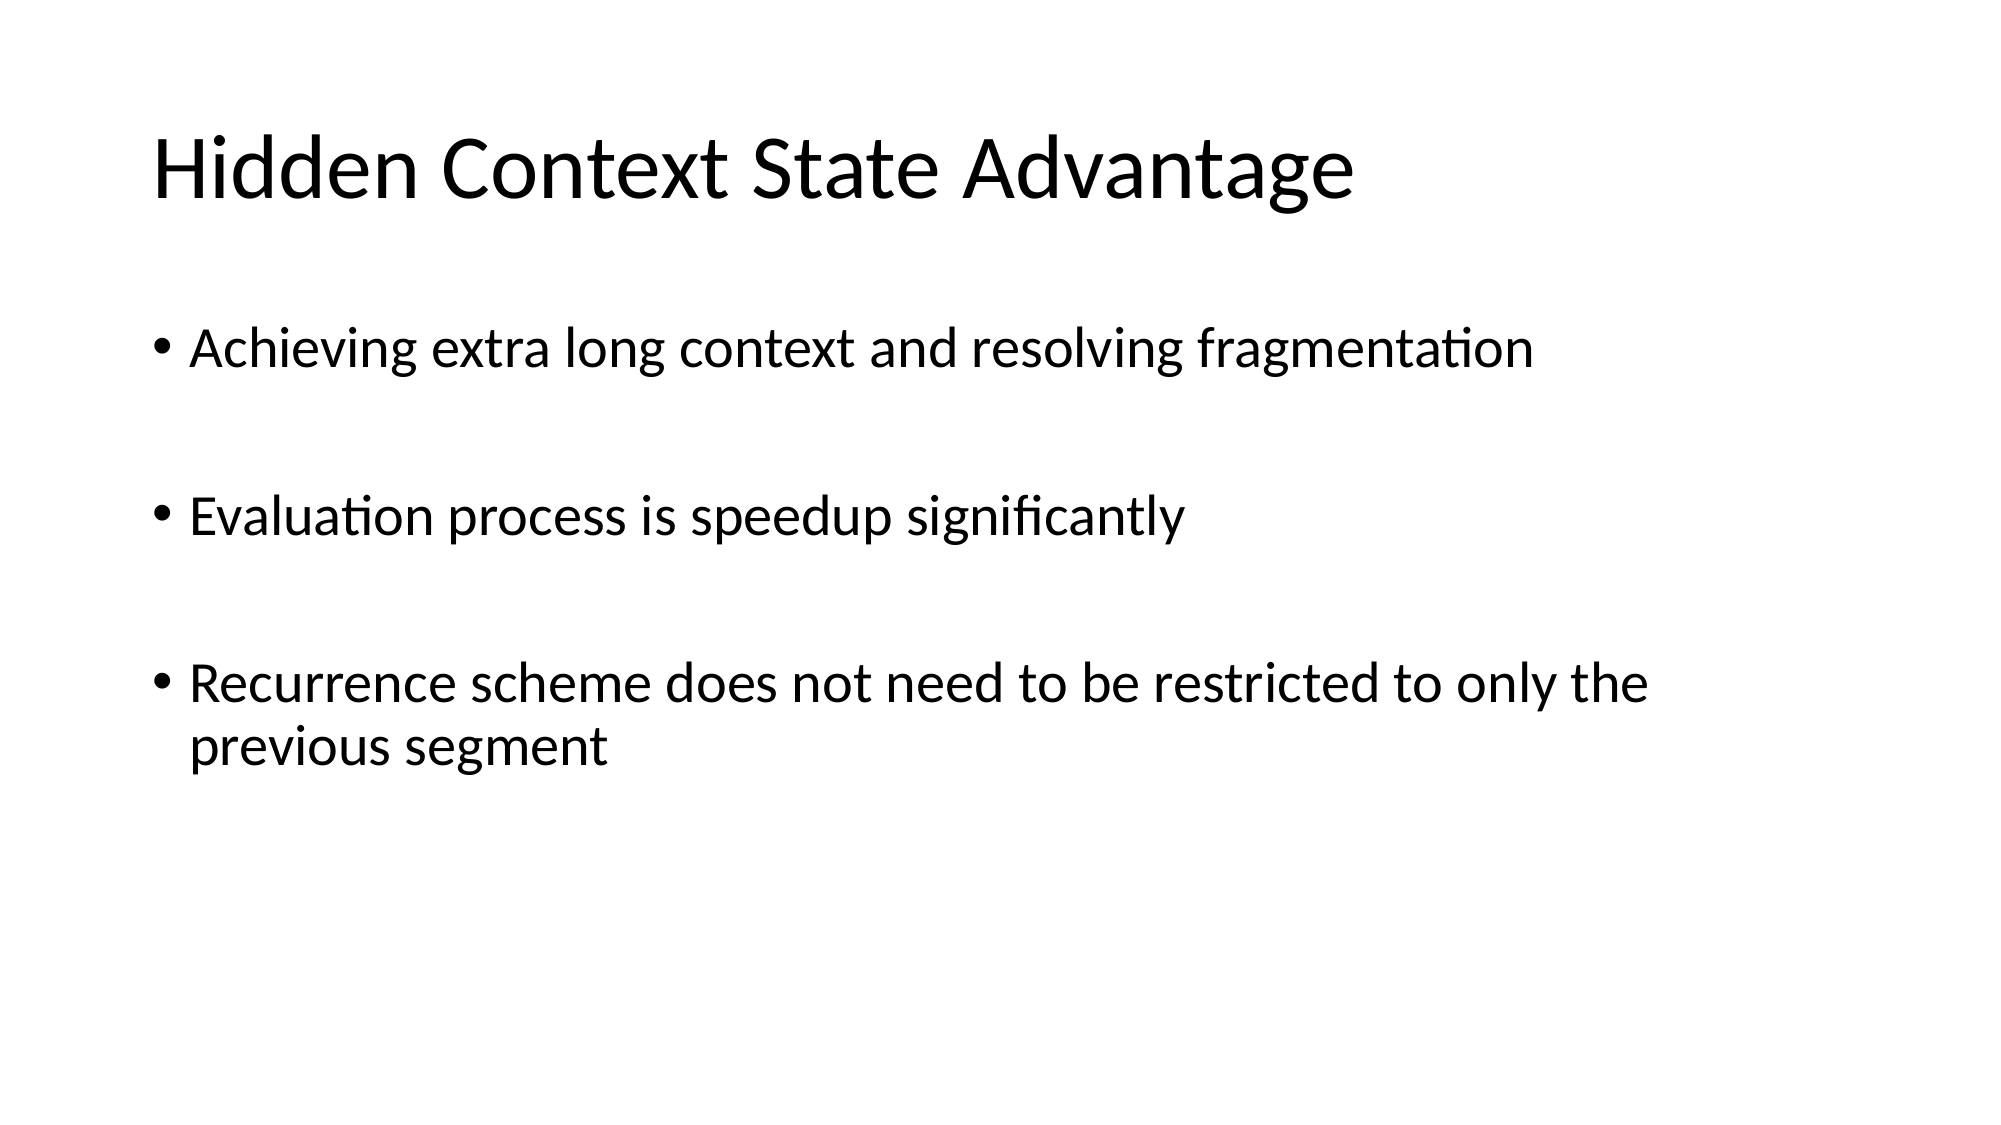

# Hidden Context State Advantage
Achieving extra long context and resolving fragmentation

Evaluation process is speedup significantly

Recurrence scheme does not need to be restricted to only the previous segment